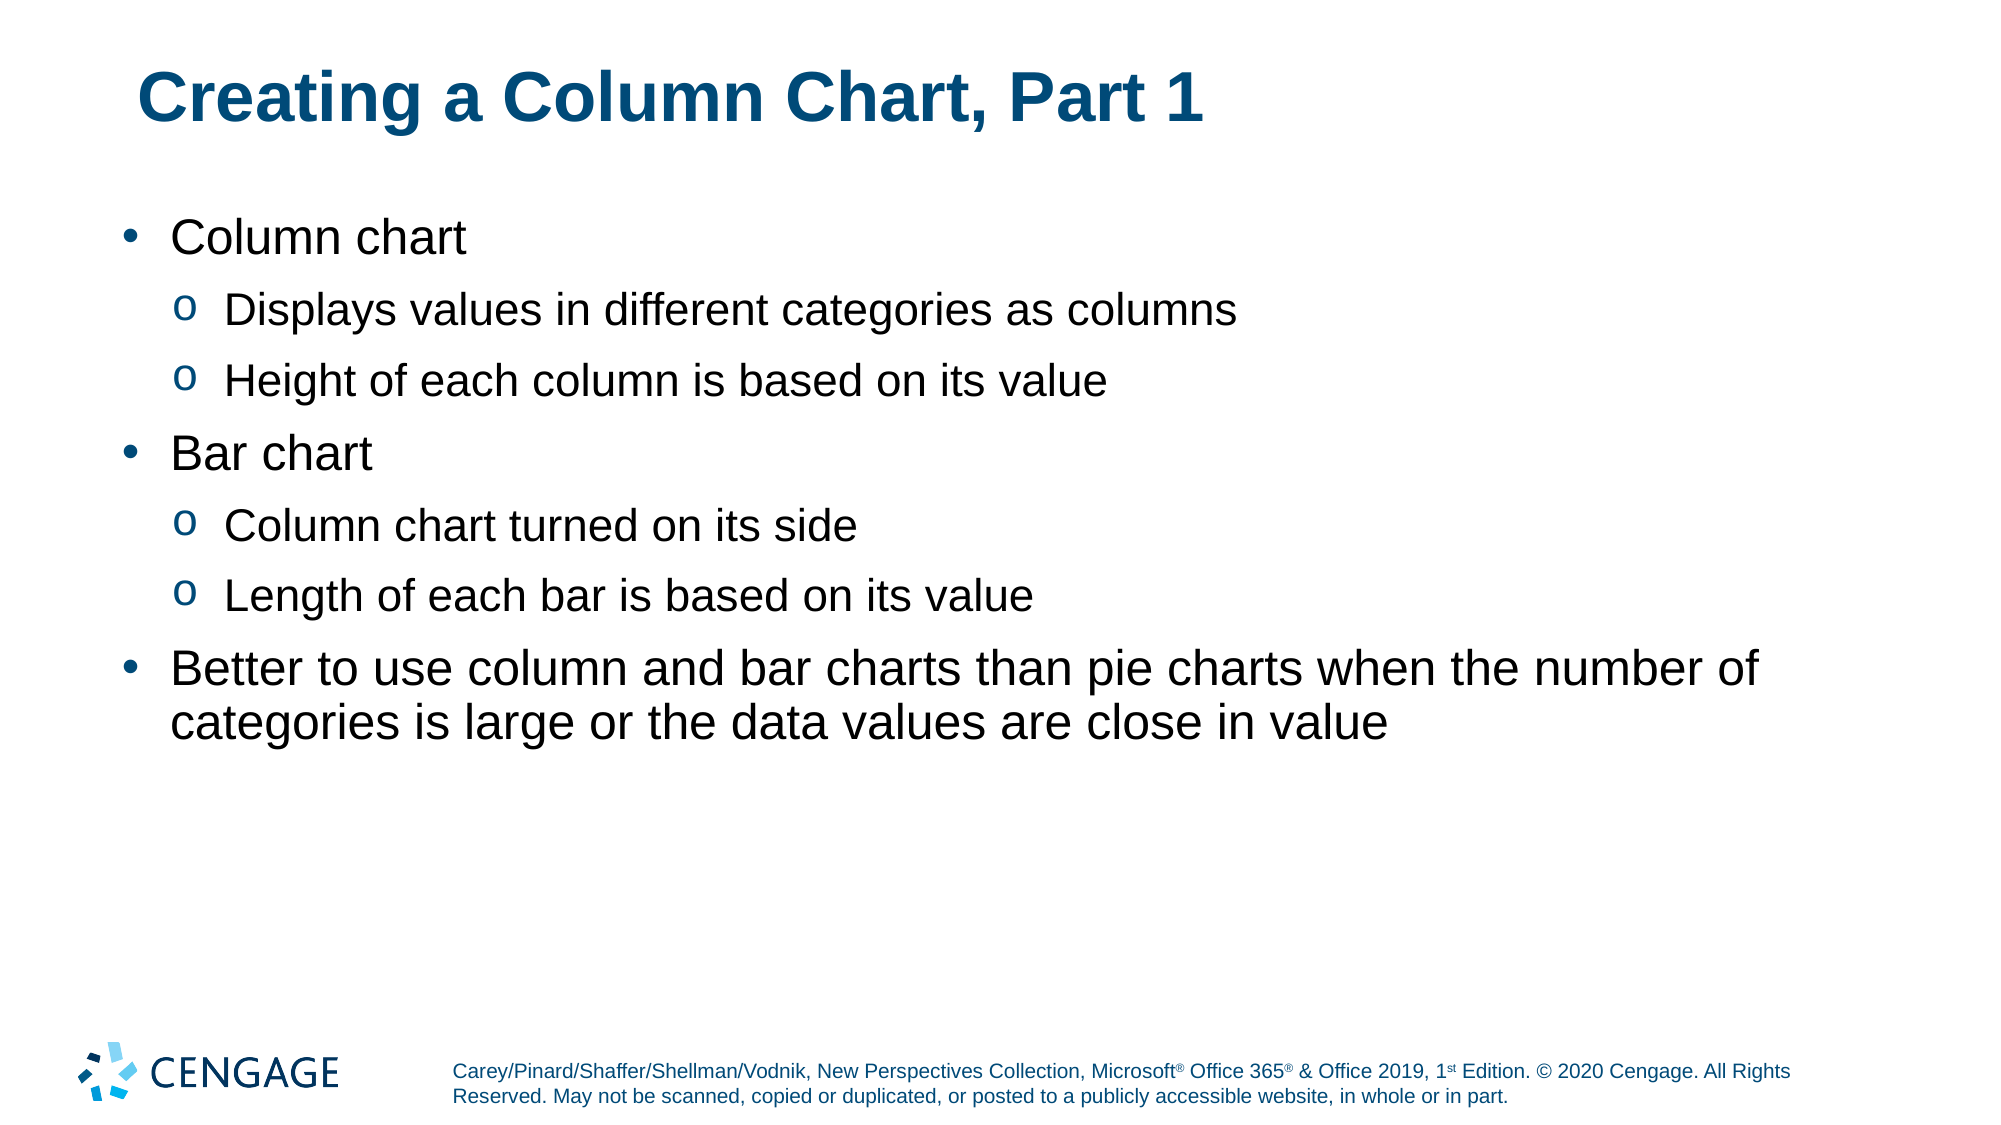

# Creating a Column Chart, Part 1
Column chart
Displays values in different categories as columns
Height of each column is based on its value
Bar chart
Column chart turned on its side
Length of each bar is based on its value
Better to use column and bar charts than pie charts when the number of categories is large or the data values are close in value